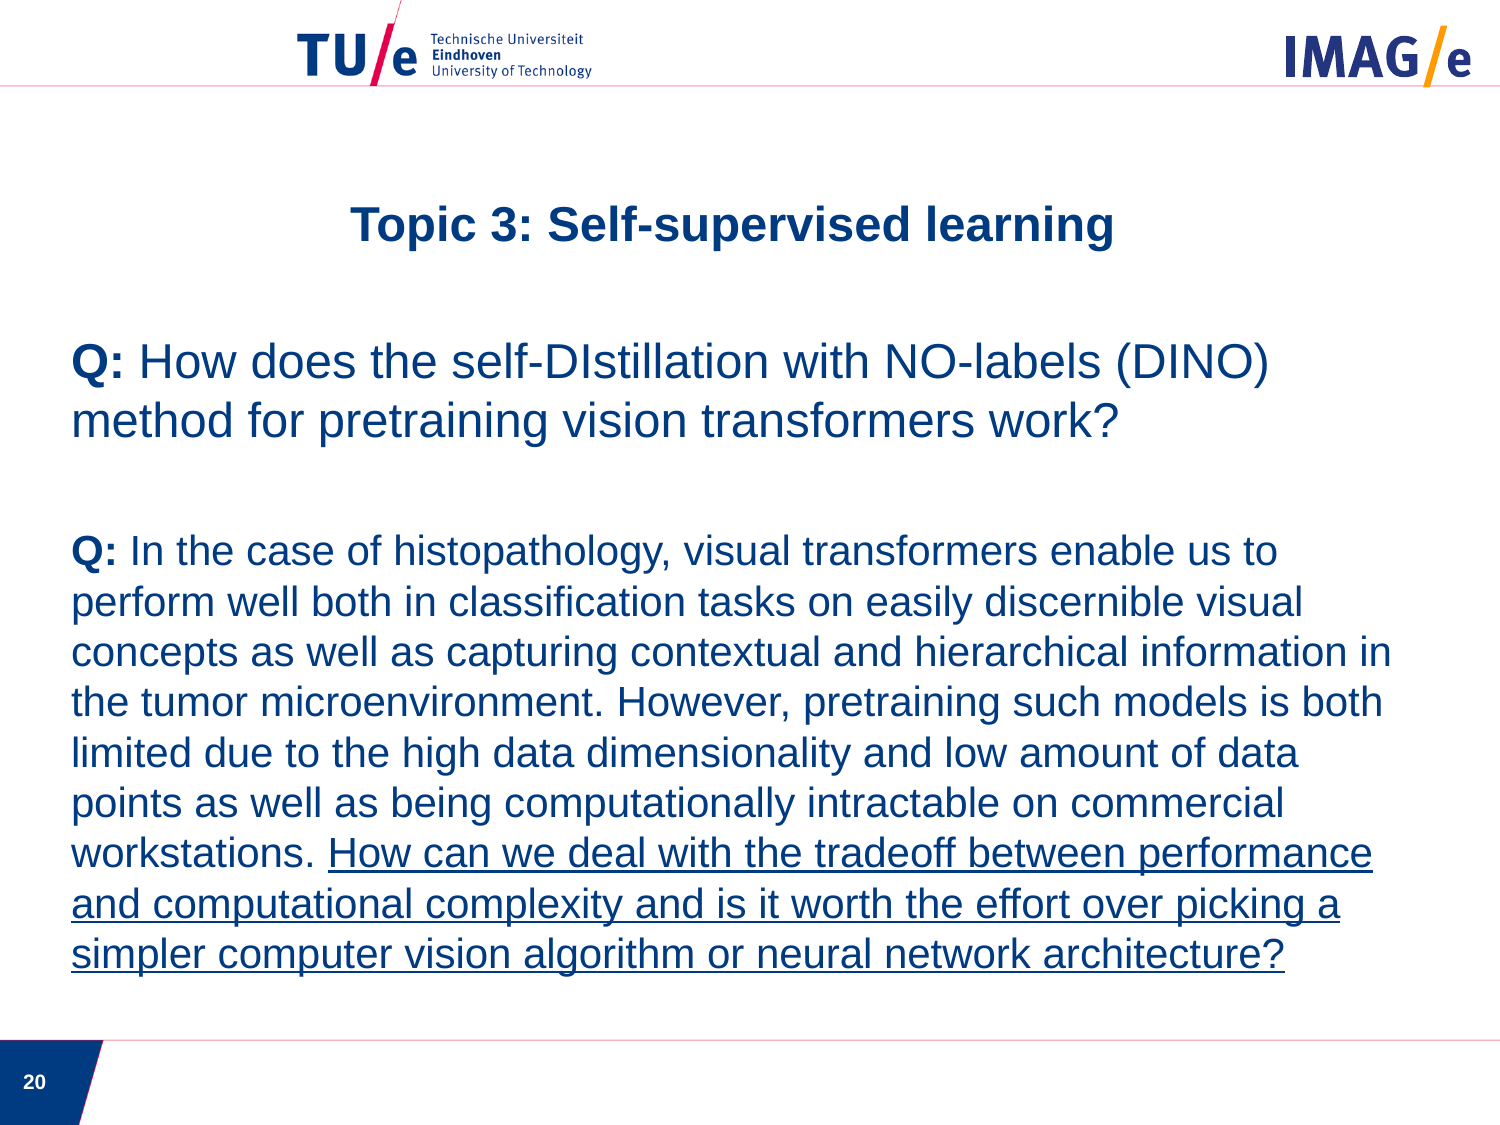

Topic 3: Self-supervised learning

Q: How does the self-DIstillation with NO-labels (DINO) method for pretraining vision transformers work?

Q: In the case of histopathology, visual transformers enable us to perform well both in classification tasks on easily discernible visual concepts as well as capturing contextual and hierarchical information in the tumor microenvironment. However, pretraining such models is both limited due to the high data dimensionality and low amount of data points as well as being computationally intractable on commercial workstations. How can we deal with the tradeoff between performance and computational complexity and is it worth the effort over picking a simpler computer vision algorithm or neural network architecture?

20